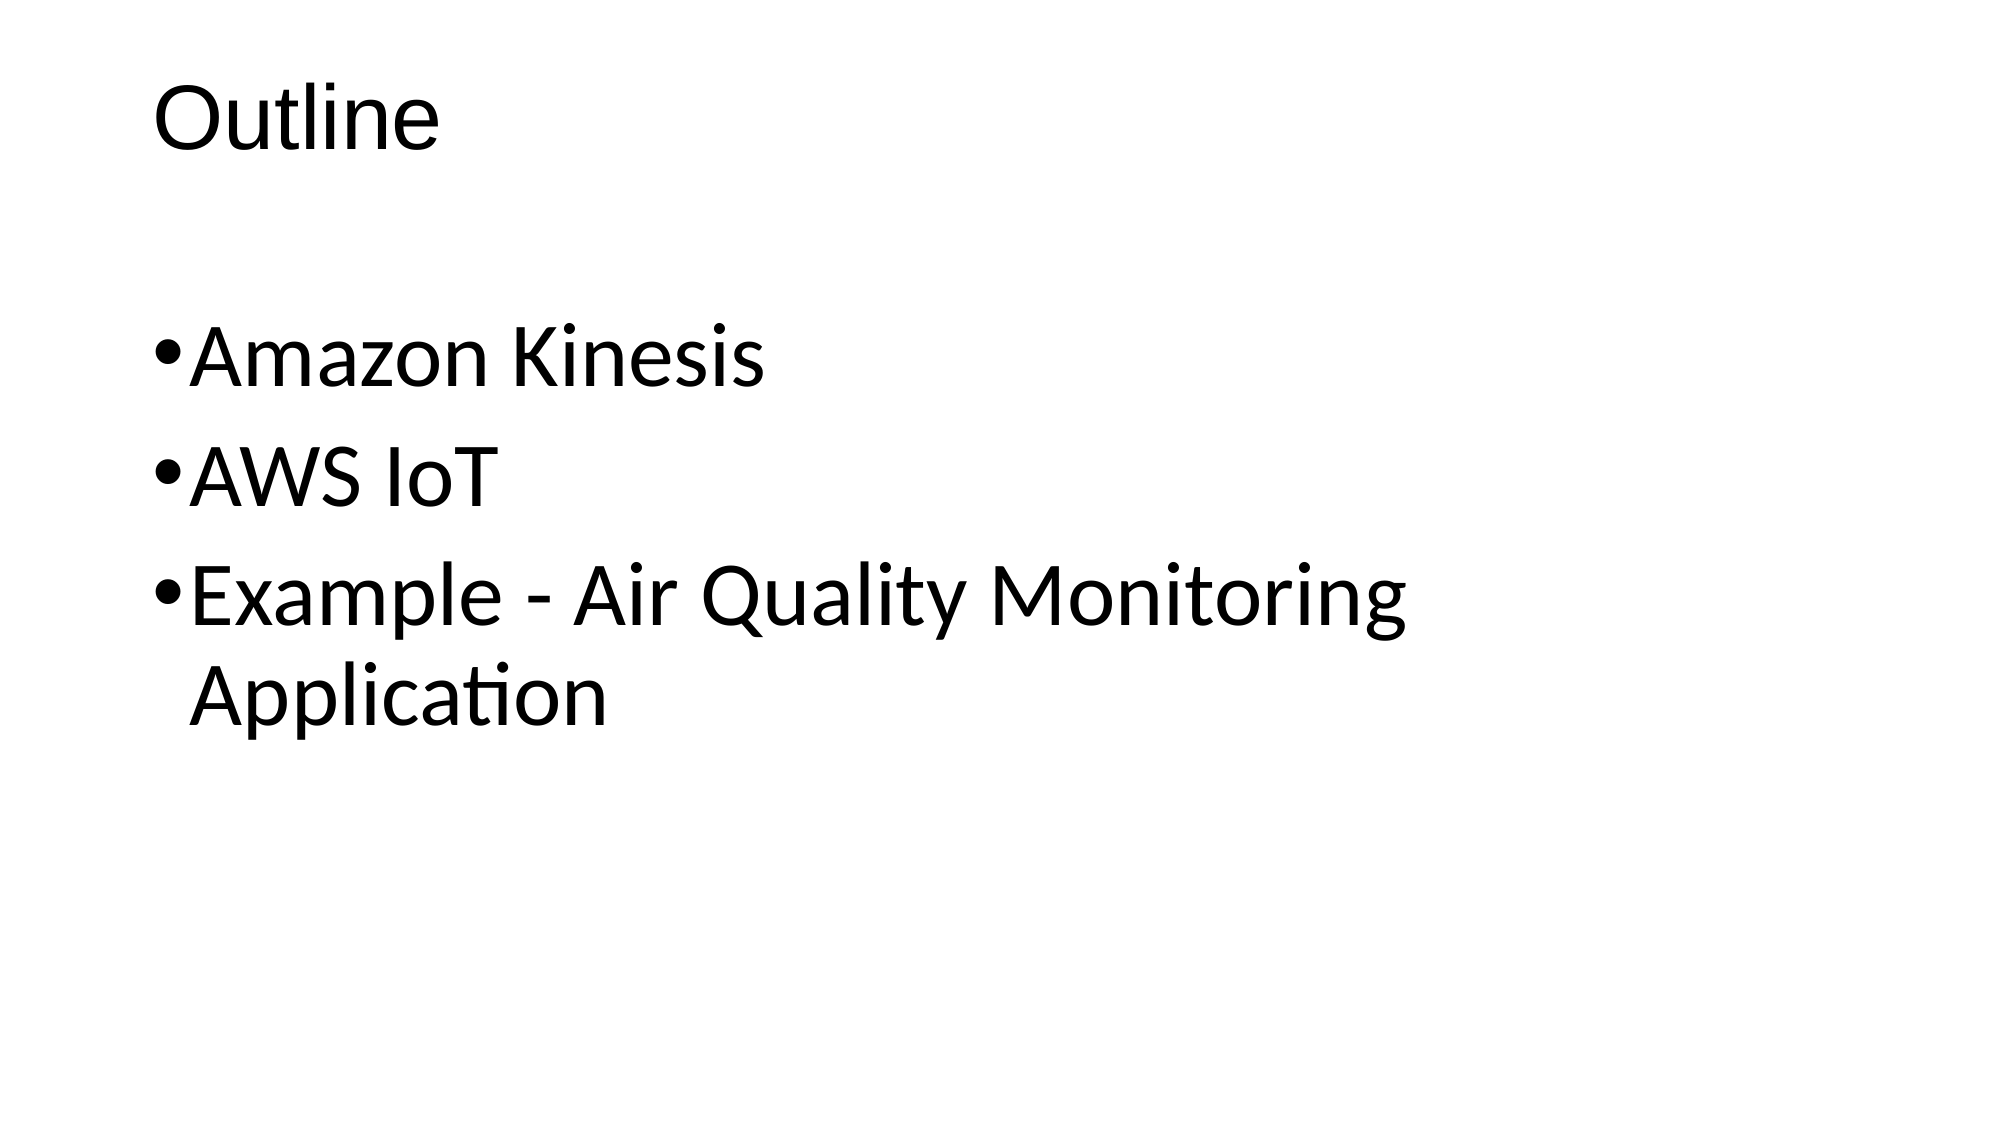

# Outline
Amazon Kinesis
AWS IoT
Example - Air Quality Monitoring Application